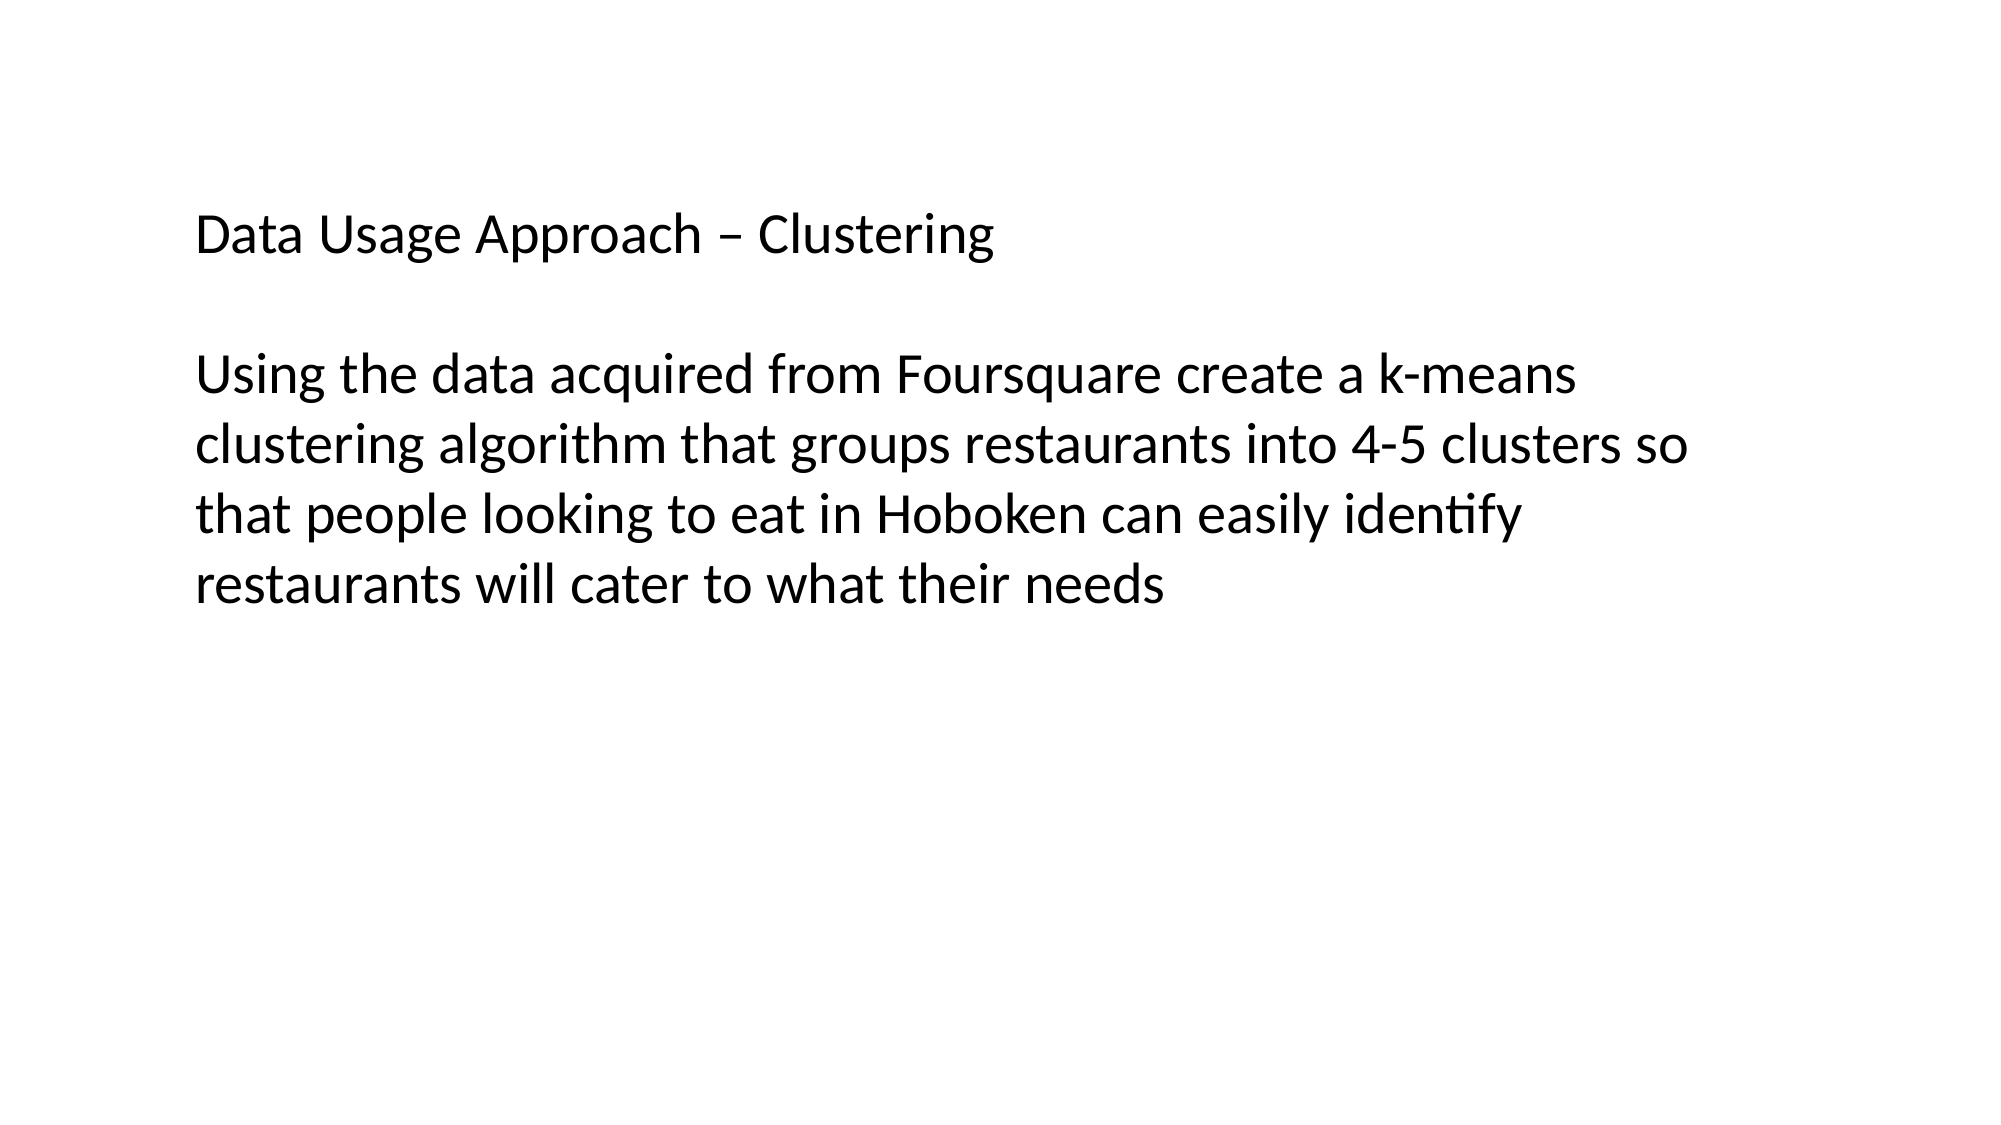

Data Usage Approach – Clustering

Using the data acquired from Foursquare create a k-means clustering algorithm that groups restaurants into 4-5 clusters so that people looking to eat in Hoboken can easily identify restaurants will cater to what their needs